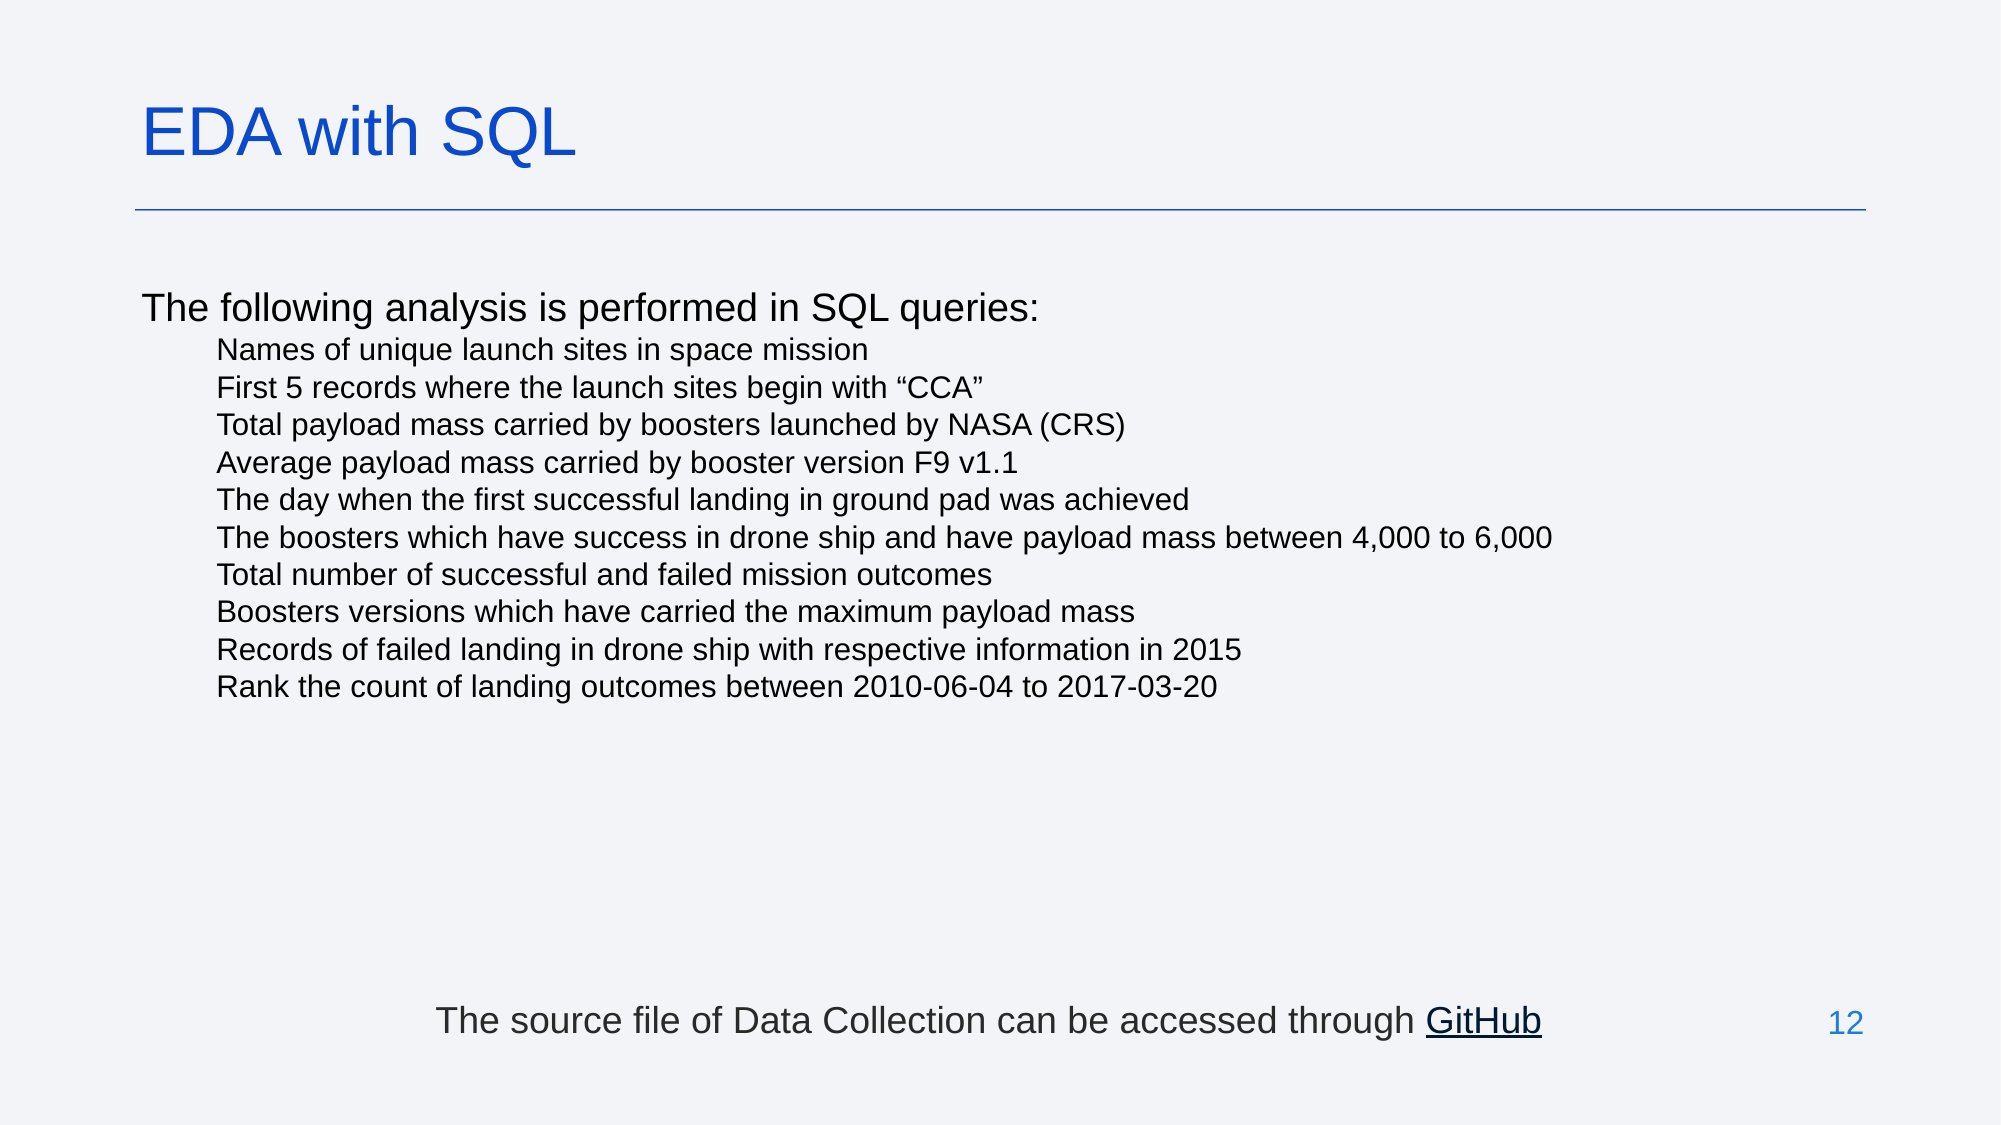

EDA with SQL
The following analysis is performed in SQL queries:
Names of unique launch sites in space mission
First 5 records where the launch sites begin with “CCA”
Total payload mass carried by boosters launched by NASA (CRS)
Average payload mass carried by booster version F9 v1.1
The day when the first successful landing in ground pad was achieved
The boosters which have success in drone ship and have payload mass between 4,000 to 6,000
Total number of successful and failed mission outcomes
Boosters versions which have carried the maximum payload mass
Records of failed landing in drone ship with respective information in 2015
Rank the count of landing outcomes between 2010-06-04 to 2017-03-20

The source file of Data Collection can be accessed through GitHub
12